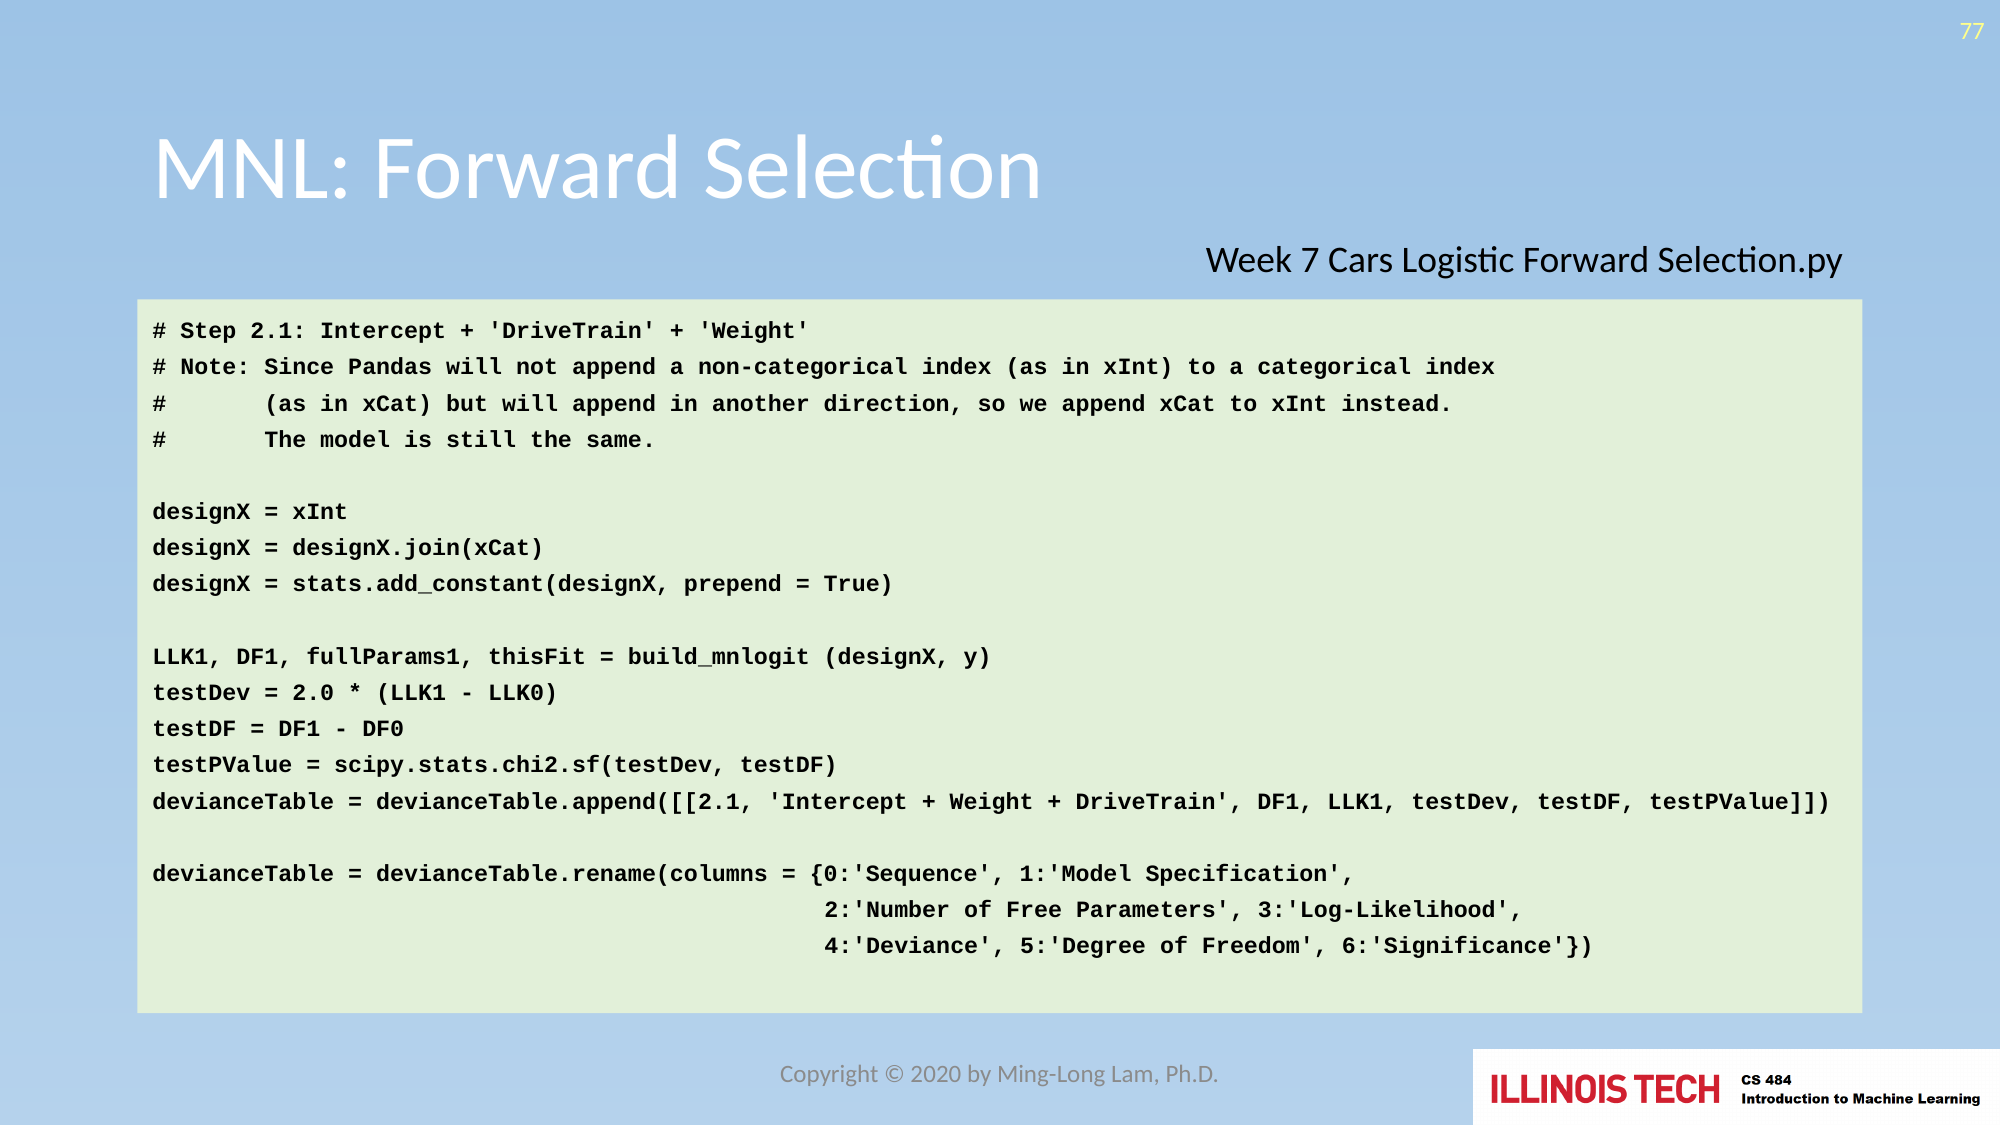

77
# MNL: Forward Selection
Week 7 Cars Logistic Forward Selection.py
# Step 2.1: Intercept + 'DriveTrain' + 'Weight'
# Note: Since Pandas will not append a non-categorical index (as in xInt) to a categorical index
#       (as in xCat) but will append in another direction, so we append xCat to xInt instead.
#       The model is still the same.

designX = xInt
designX = designX.join(xCat)
designX = stats.add_constant(designX, prepend = True)

LLK1, DF1, fullParams1, thisFit = build_mnlogit (designX, y)
testDev = 2.0 * (LLK1 - LLK0)
testDF = DF1 - DF0
testPValue = scipy.stats.chi2.sf(testDev, testDF)
devianceTable = devianceTable.append([[2.1, 'Intercept + Weight + DriveTrain', DF1, LLK1, testDev, testDF, testPValue]])

devianceTable = devianceTable.rename(columns = {0:'Sequence', 1:'Model Specification',
                                                2:'Number of Free Parameters', 3:'Log-Likelihood',
                                                4:'Deviance', 5:'Degree of Freedom', 6:'Significance'})

Copyright © 2020 by Ming-Long Lam, Ph.D.